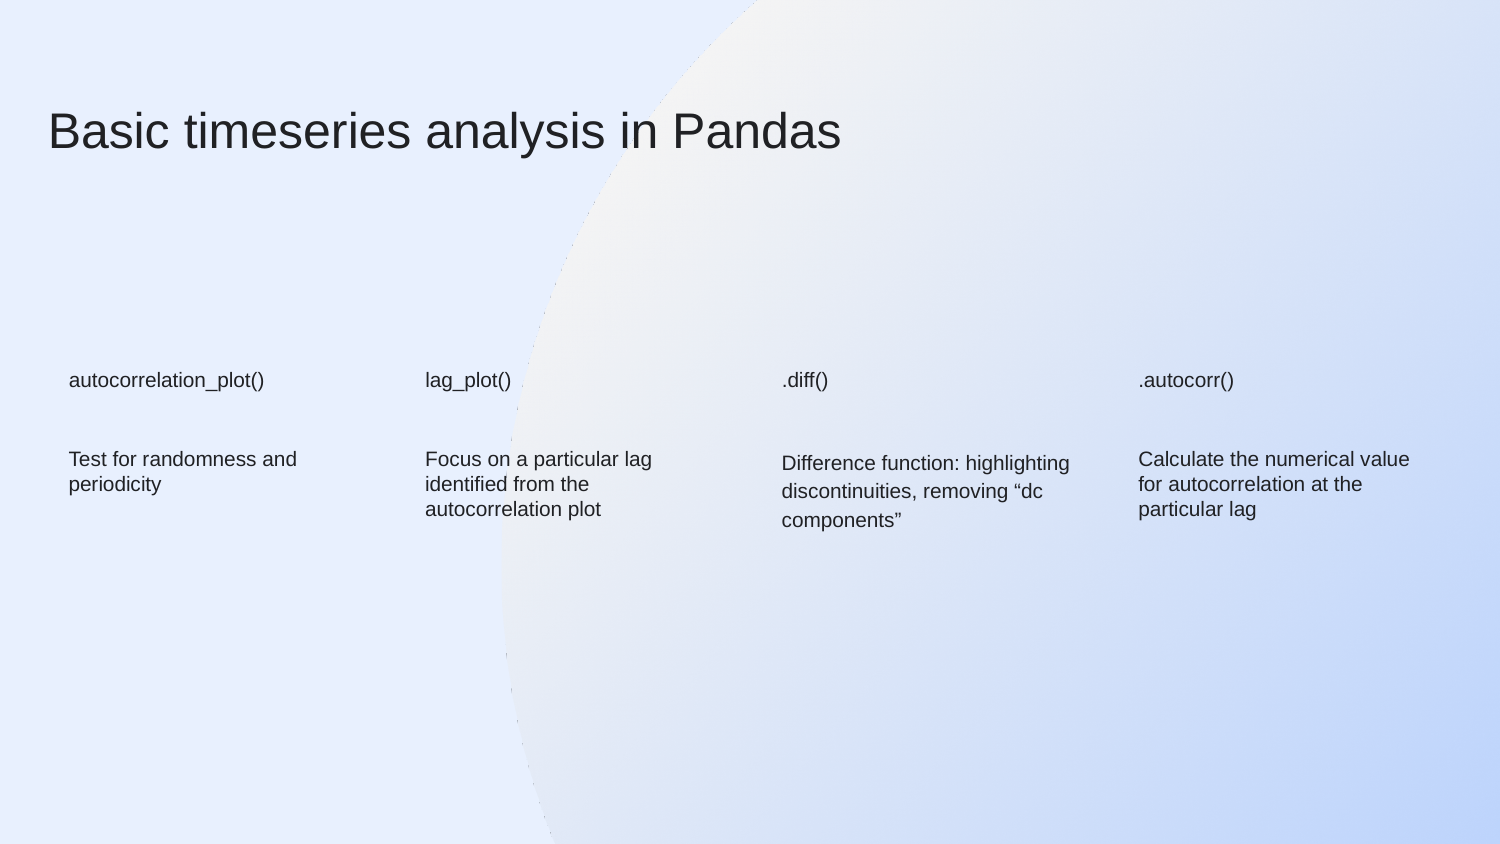

# Basic timeseries analysis in Pandas
autocorrelation_plot()
.diff()
.autocorr()

lag_plot()
Test for randomness and periodicity
Focus on a particular lag identified from the autocorrelation plot
Difference function: highlighting discontinuities, removing “dc components”
Calculate the numerical value for autocorrelation at the particular lag